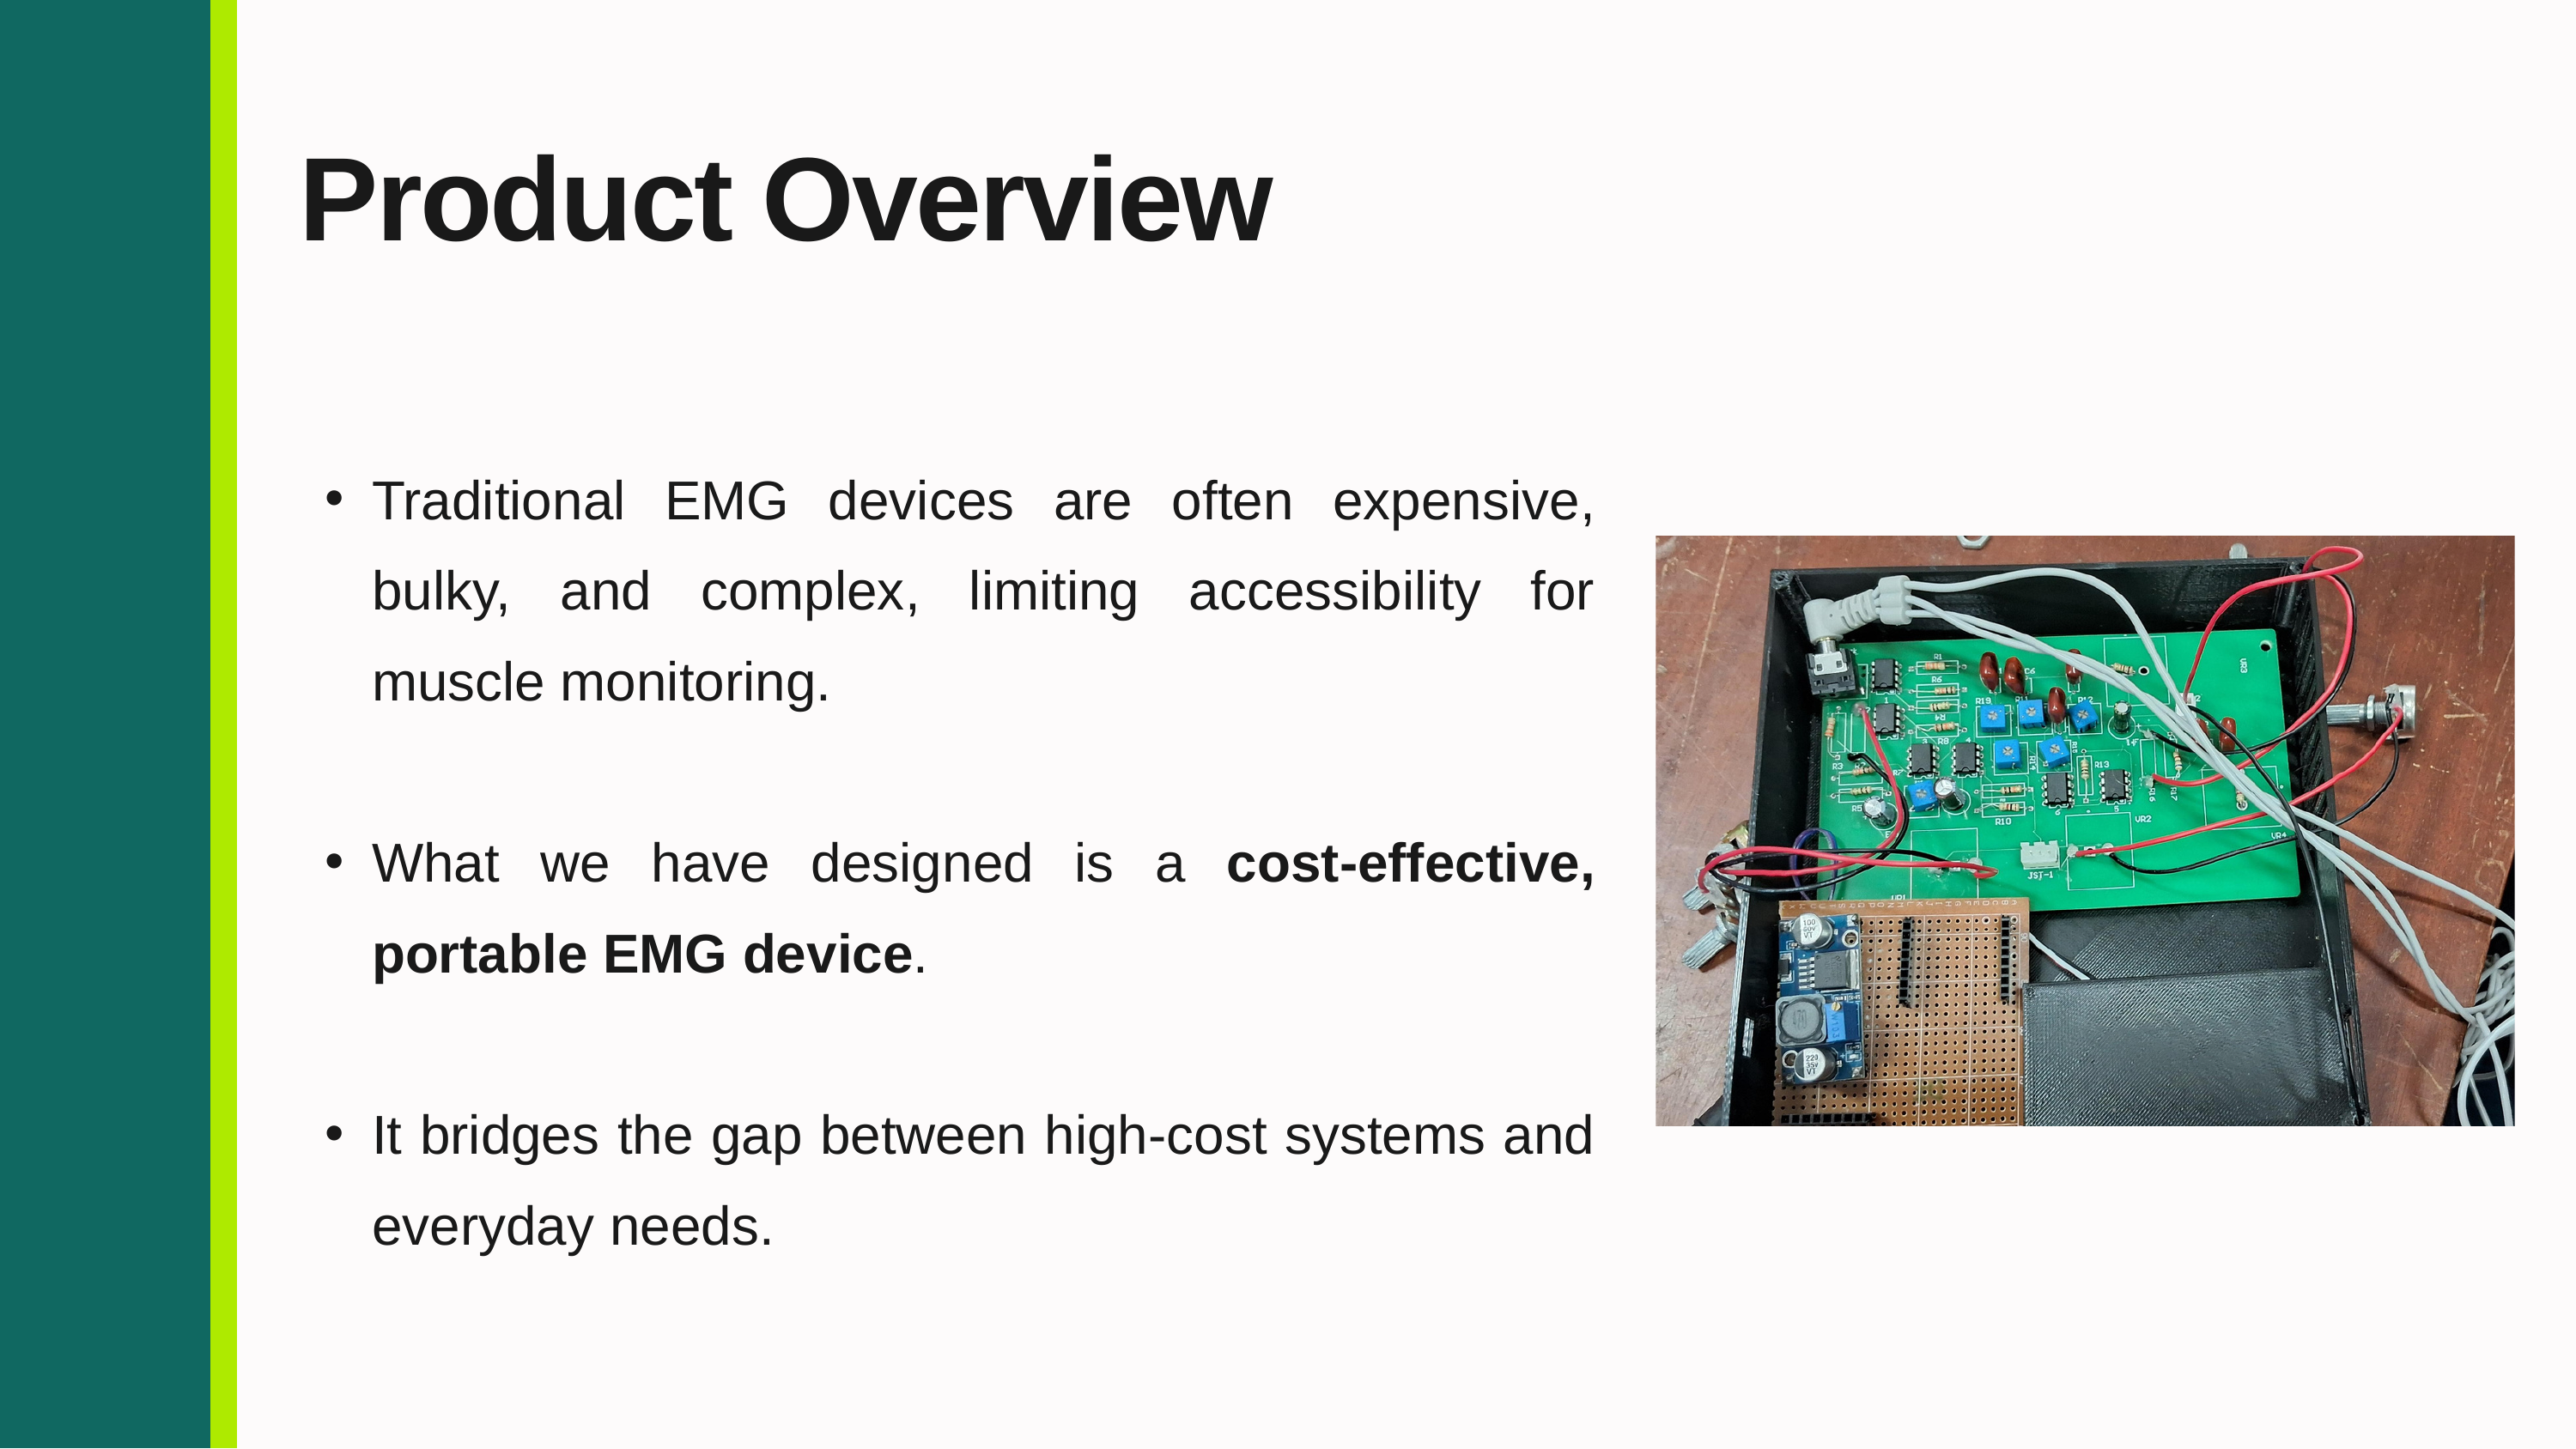

Product Overview

Traditional EMG devices are often expensive, bulky, and complex, limiting accessibility for muscle monitoring.

What we have designed is a cost-effective, portable EMG device.

It bridges the gap between high-cost systems and everyday needs.